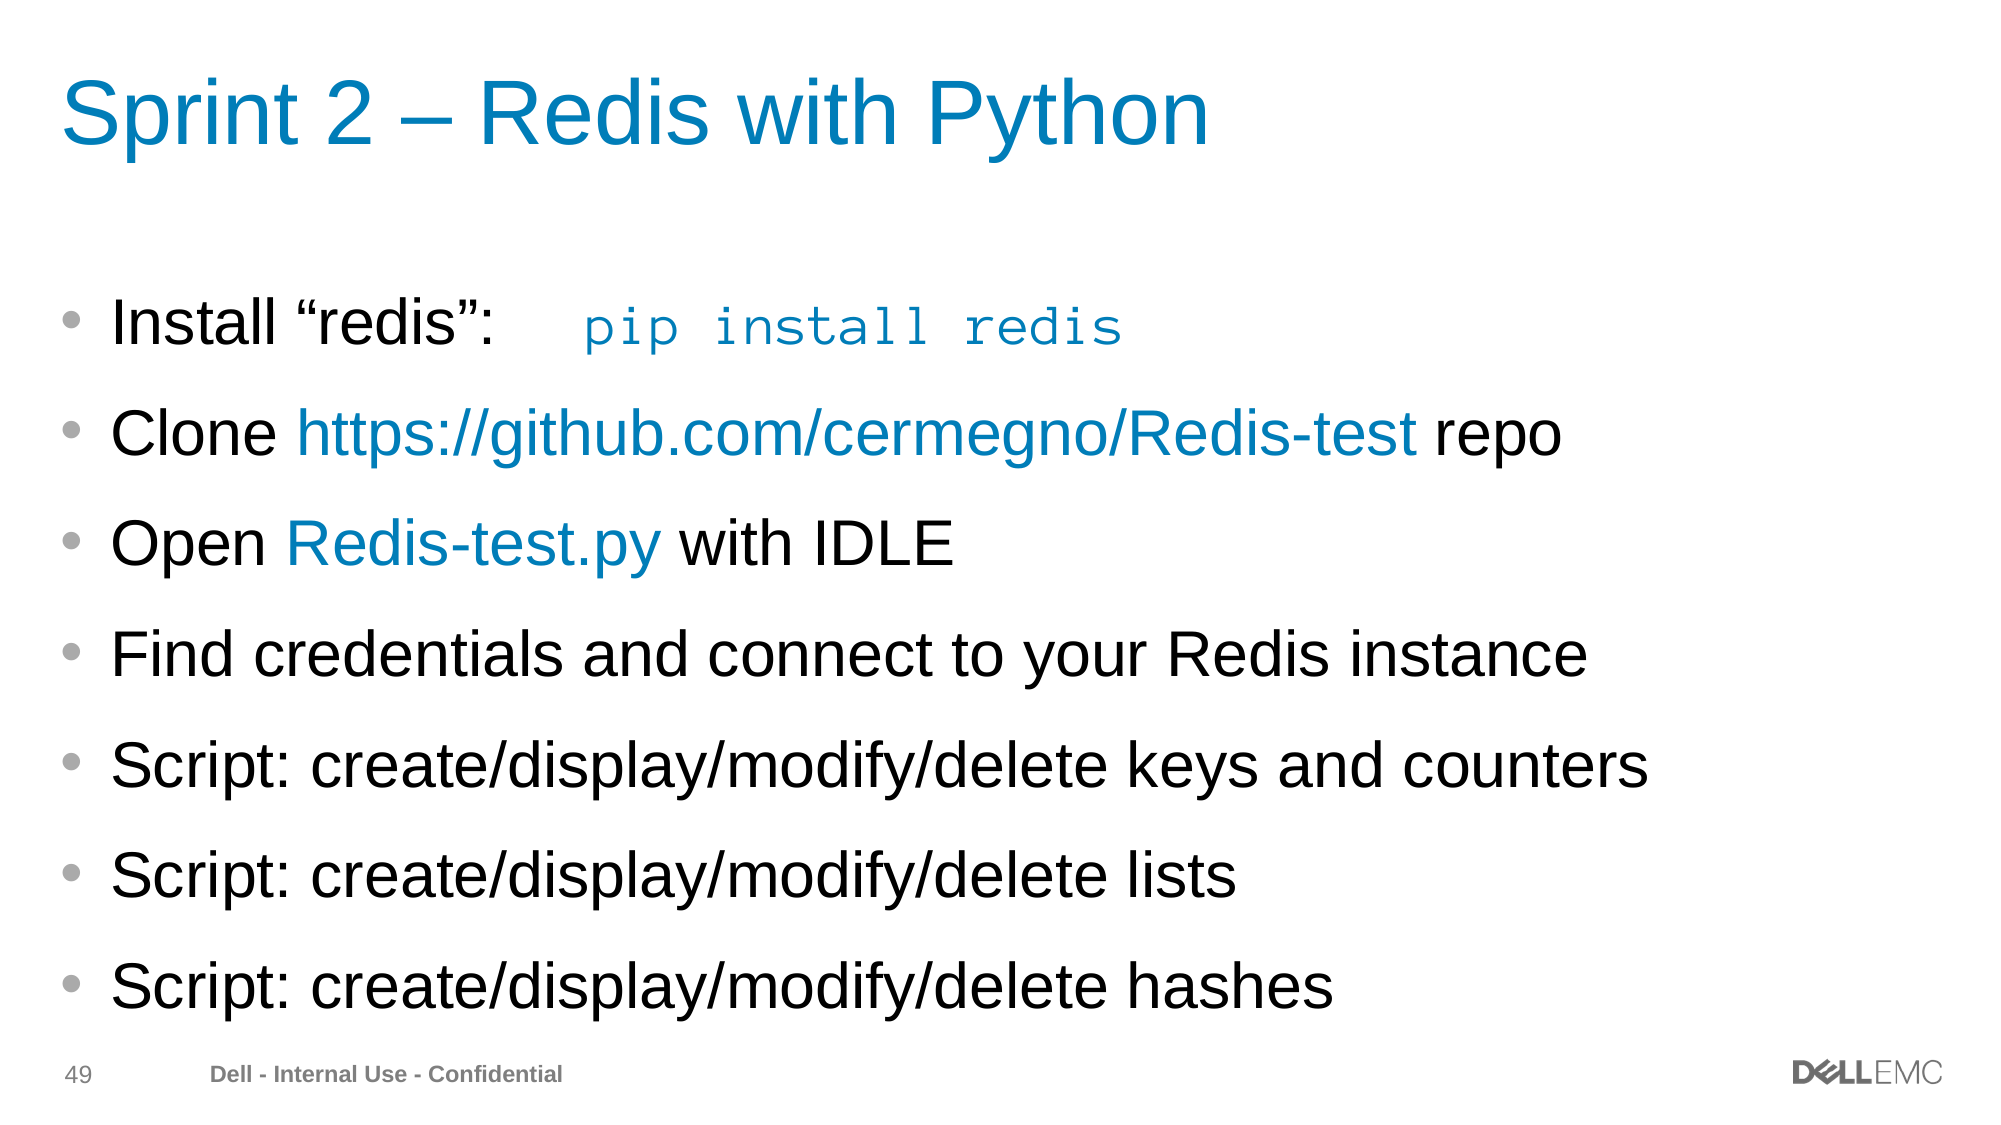

# Sprint 2 – Redis with Python
Install “redis”:     pip install redis
Clone https://github.com/cermegno/Redis-test repo
Open Redis-test.py with IDLE
Find credentials and connect to your Redis instance
Script: create/display/modify/delete keys and counters
Script: create/display/modify/delete lists
Script: create/display/modify/delete hashes